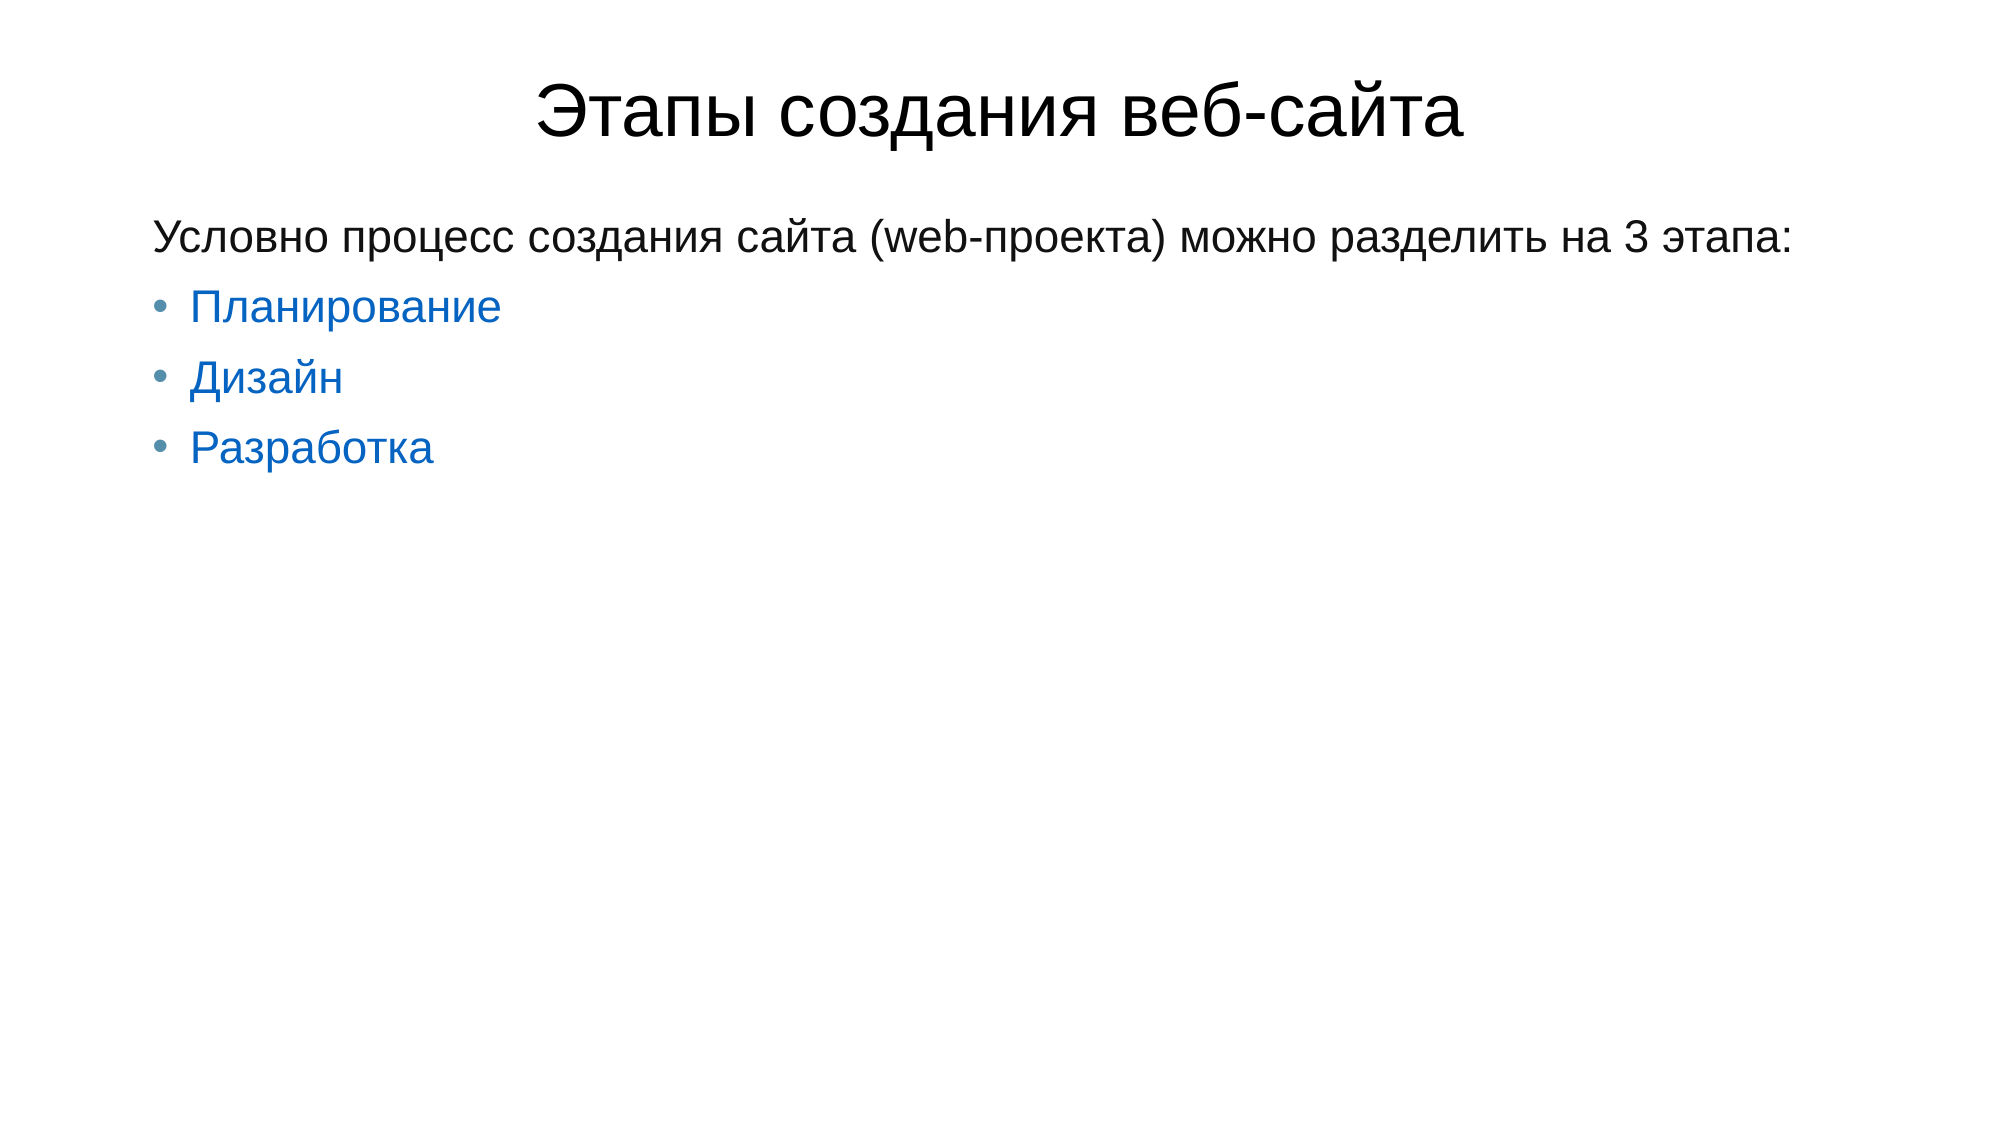

# Этапы создания веб-сайта
Условно процесс создания сайта (web-проекта) можно разделить на 3 этапа:
Планирование
Дизайн
Разработка